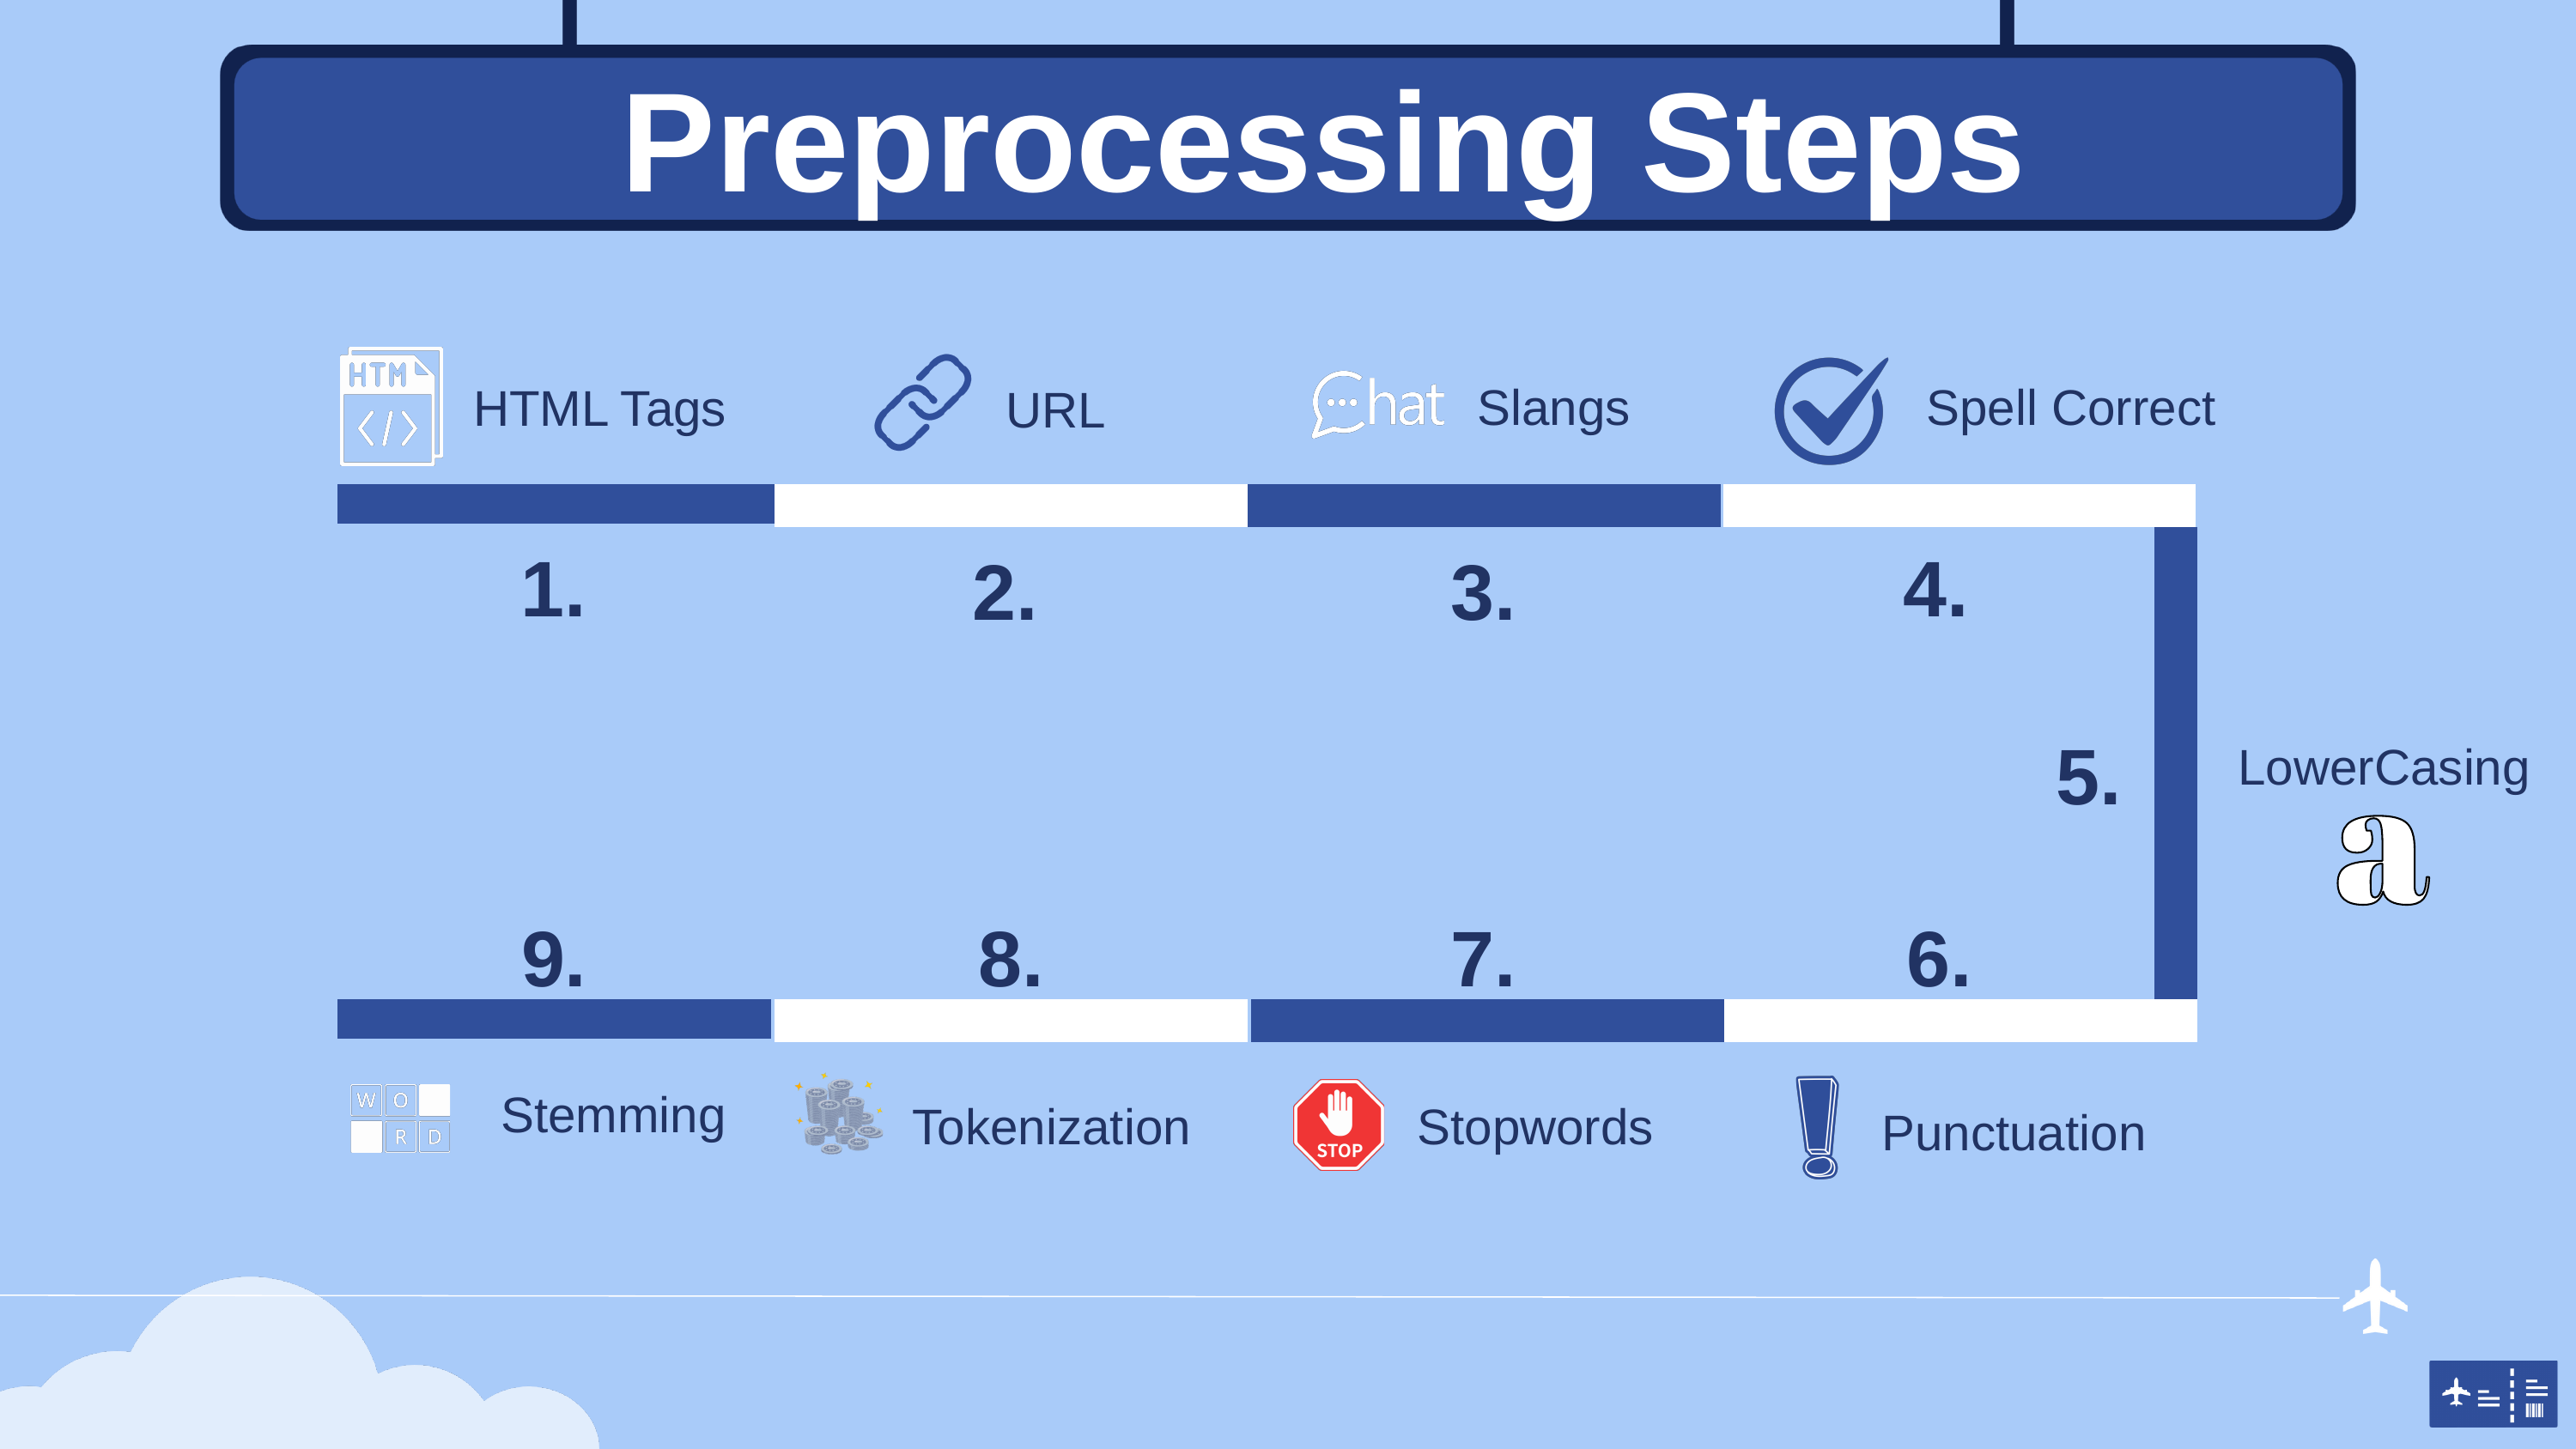

Preprocessing Steps

Slangs
Spell Correct
HTML Tags
URL

1.
4.
2.
3.
5.
LowerCasing

9.
8.
7.
6.

Stemming

Tokenization
Stopwords
Punctuation